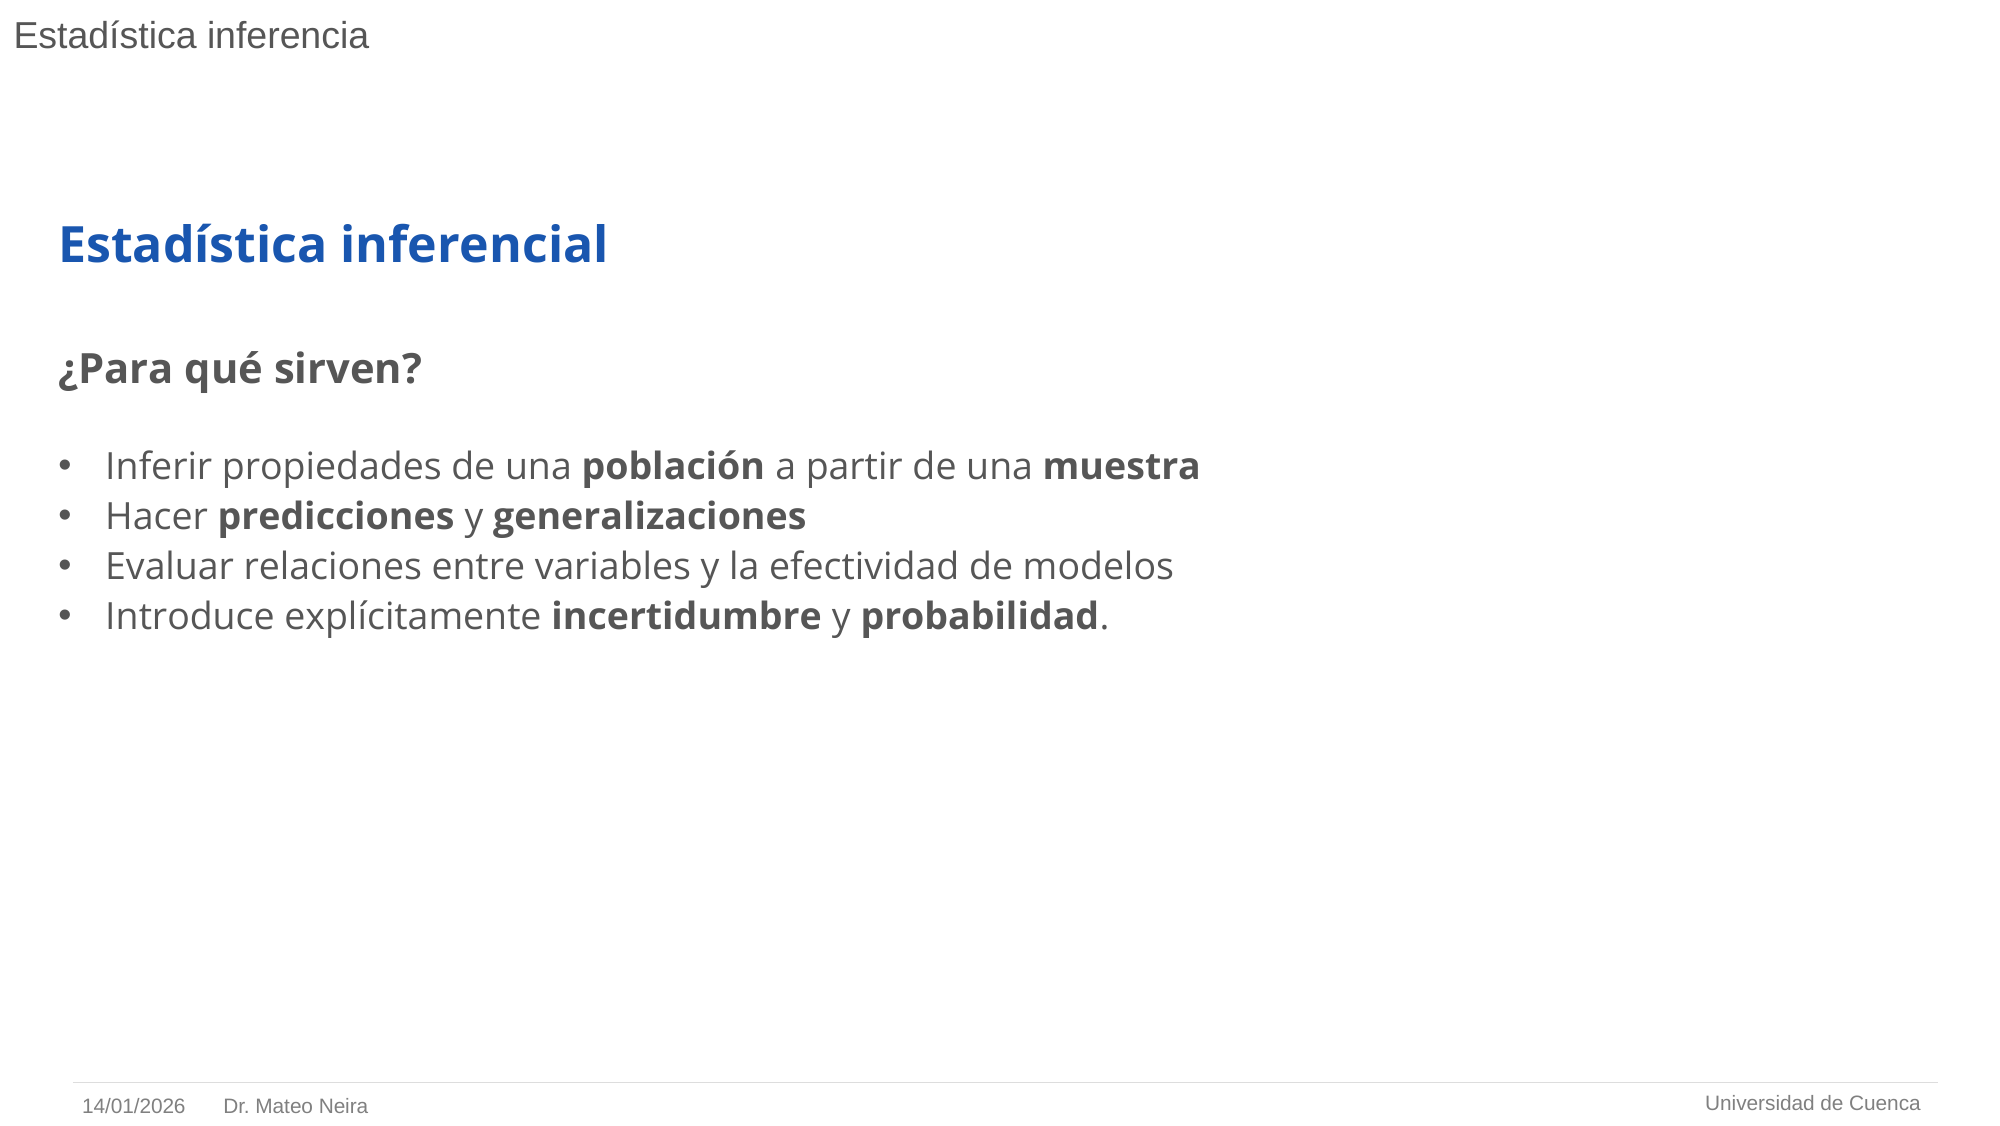

# Estadística inferencia
Estadística inferencial

¿Para qué sirven?

Inferir propiedades de una población a partir de una muestra
Hacer predicciones y generalizaciones
Evaluar relaciones entre variables y la efectividad de modelos
Introduce explícitamente incertidumbre y probabilidad.